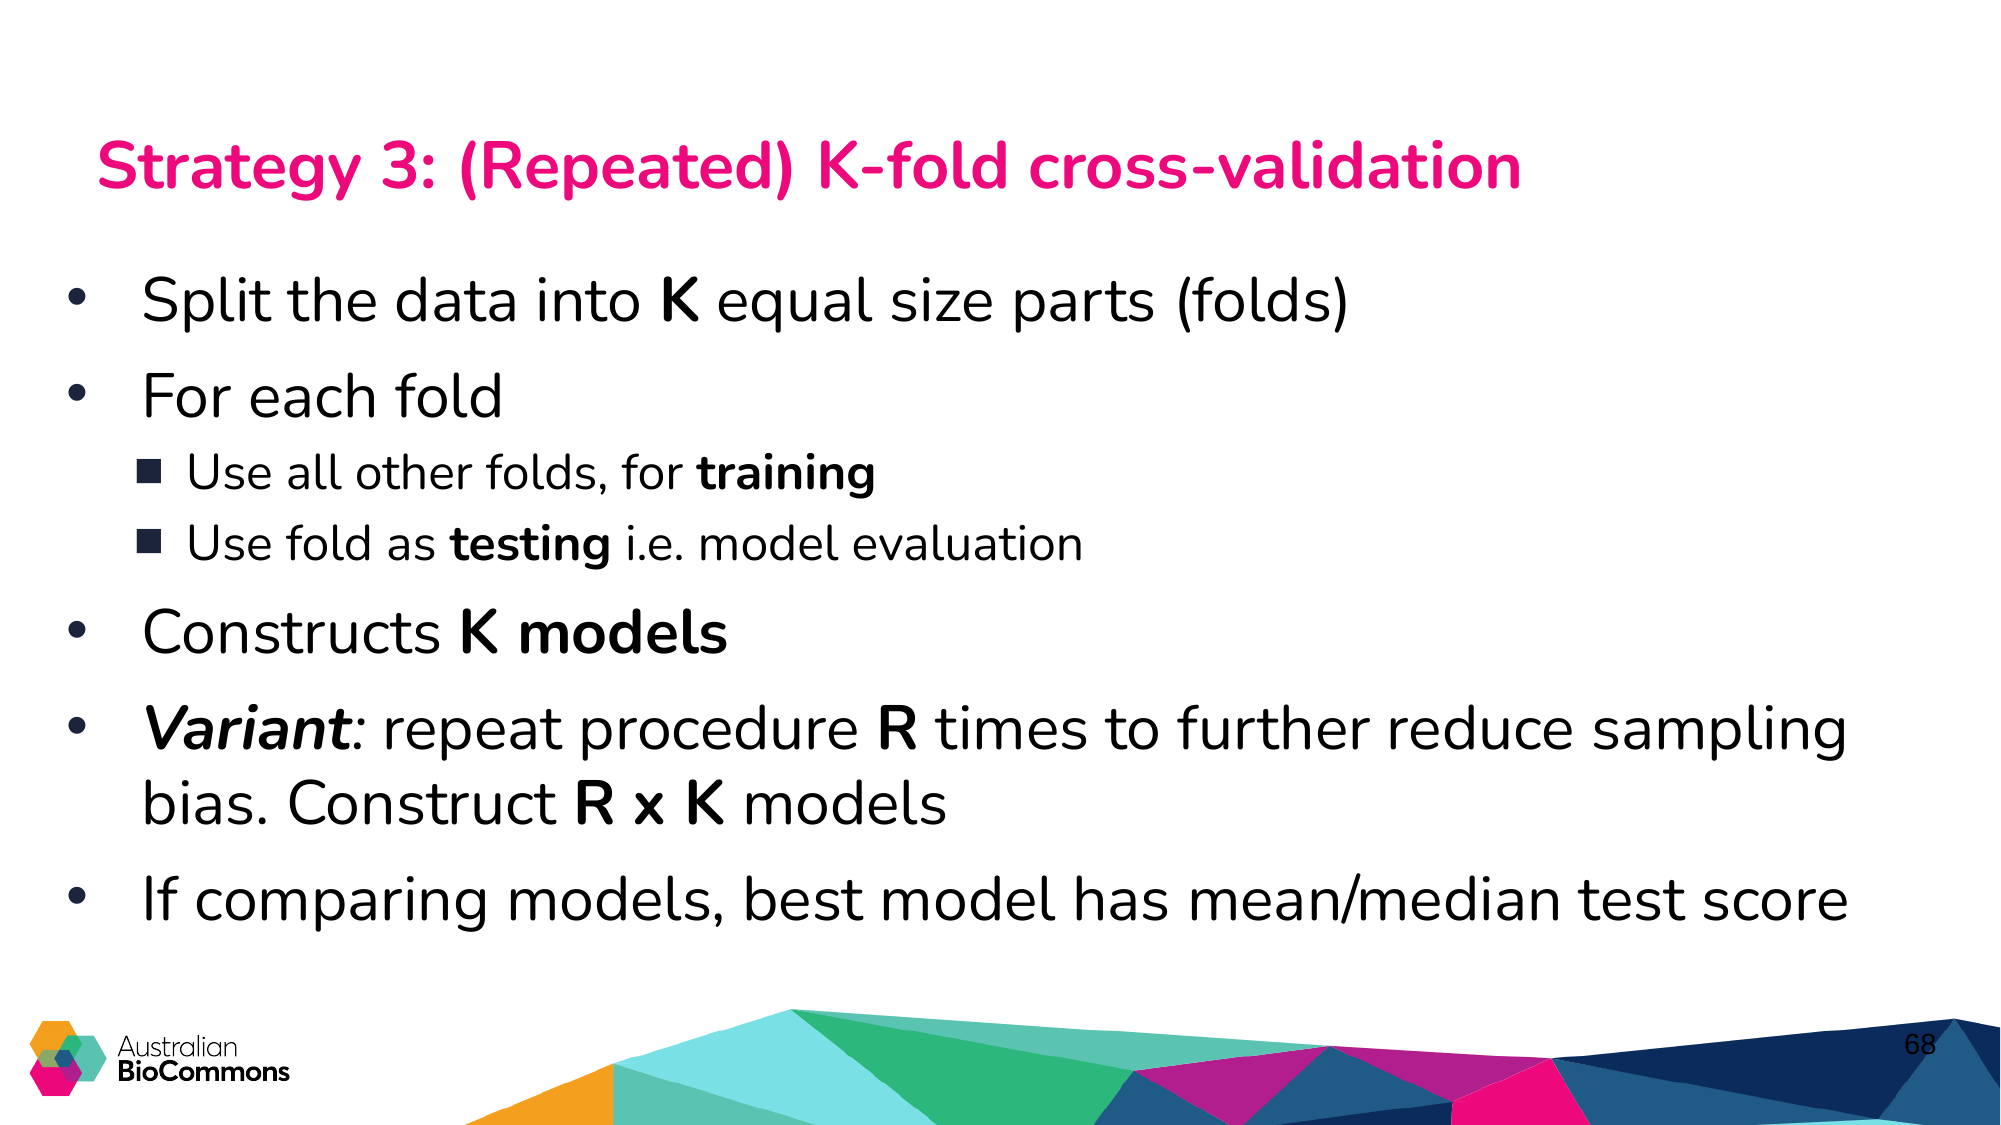

# Strategy 3: (Repeated) K-fold cross-validation
Split the data into K equal size parts (folds)
For each fold
Use all other folds, for training
Use fold as testing i.e. model evaluation
Constructs K models
Variant: repeat procedure R times to further reduce sampling bias. Construct R x K models
If comparing models, best model has mean/median test score

68